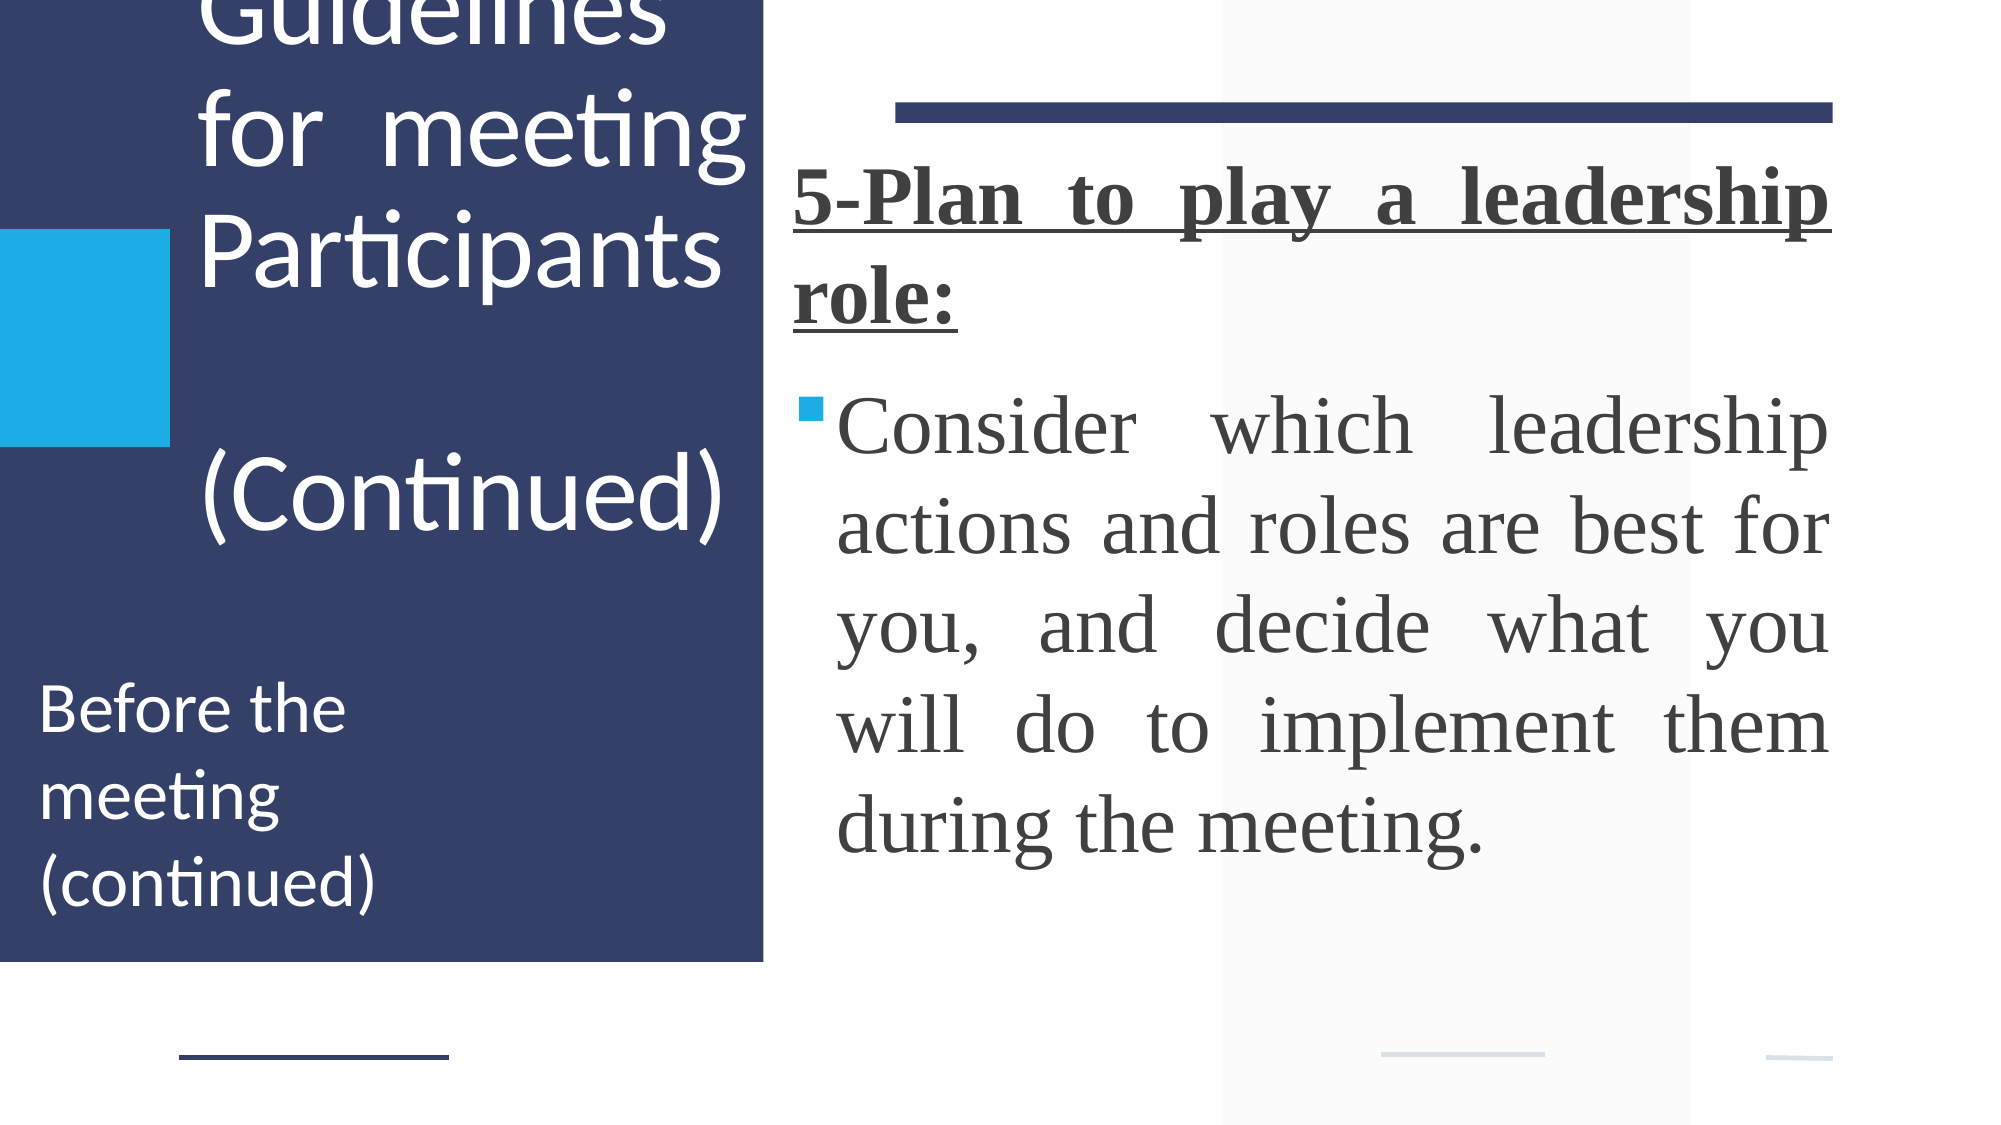

# Guidelines for meeting Participants (Continued)
5-Plan to play a leadership role:
Consider which leadership actions and roles are best for you, and decide what you will do to implement them during the meeting.

Before the meeting (continued)